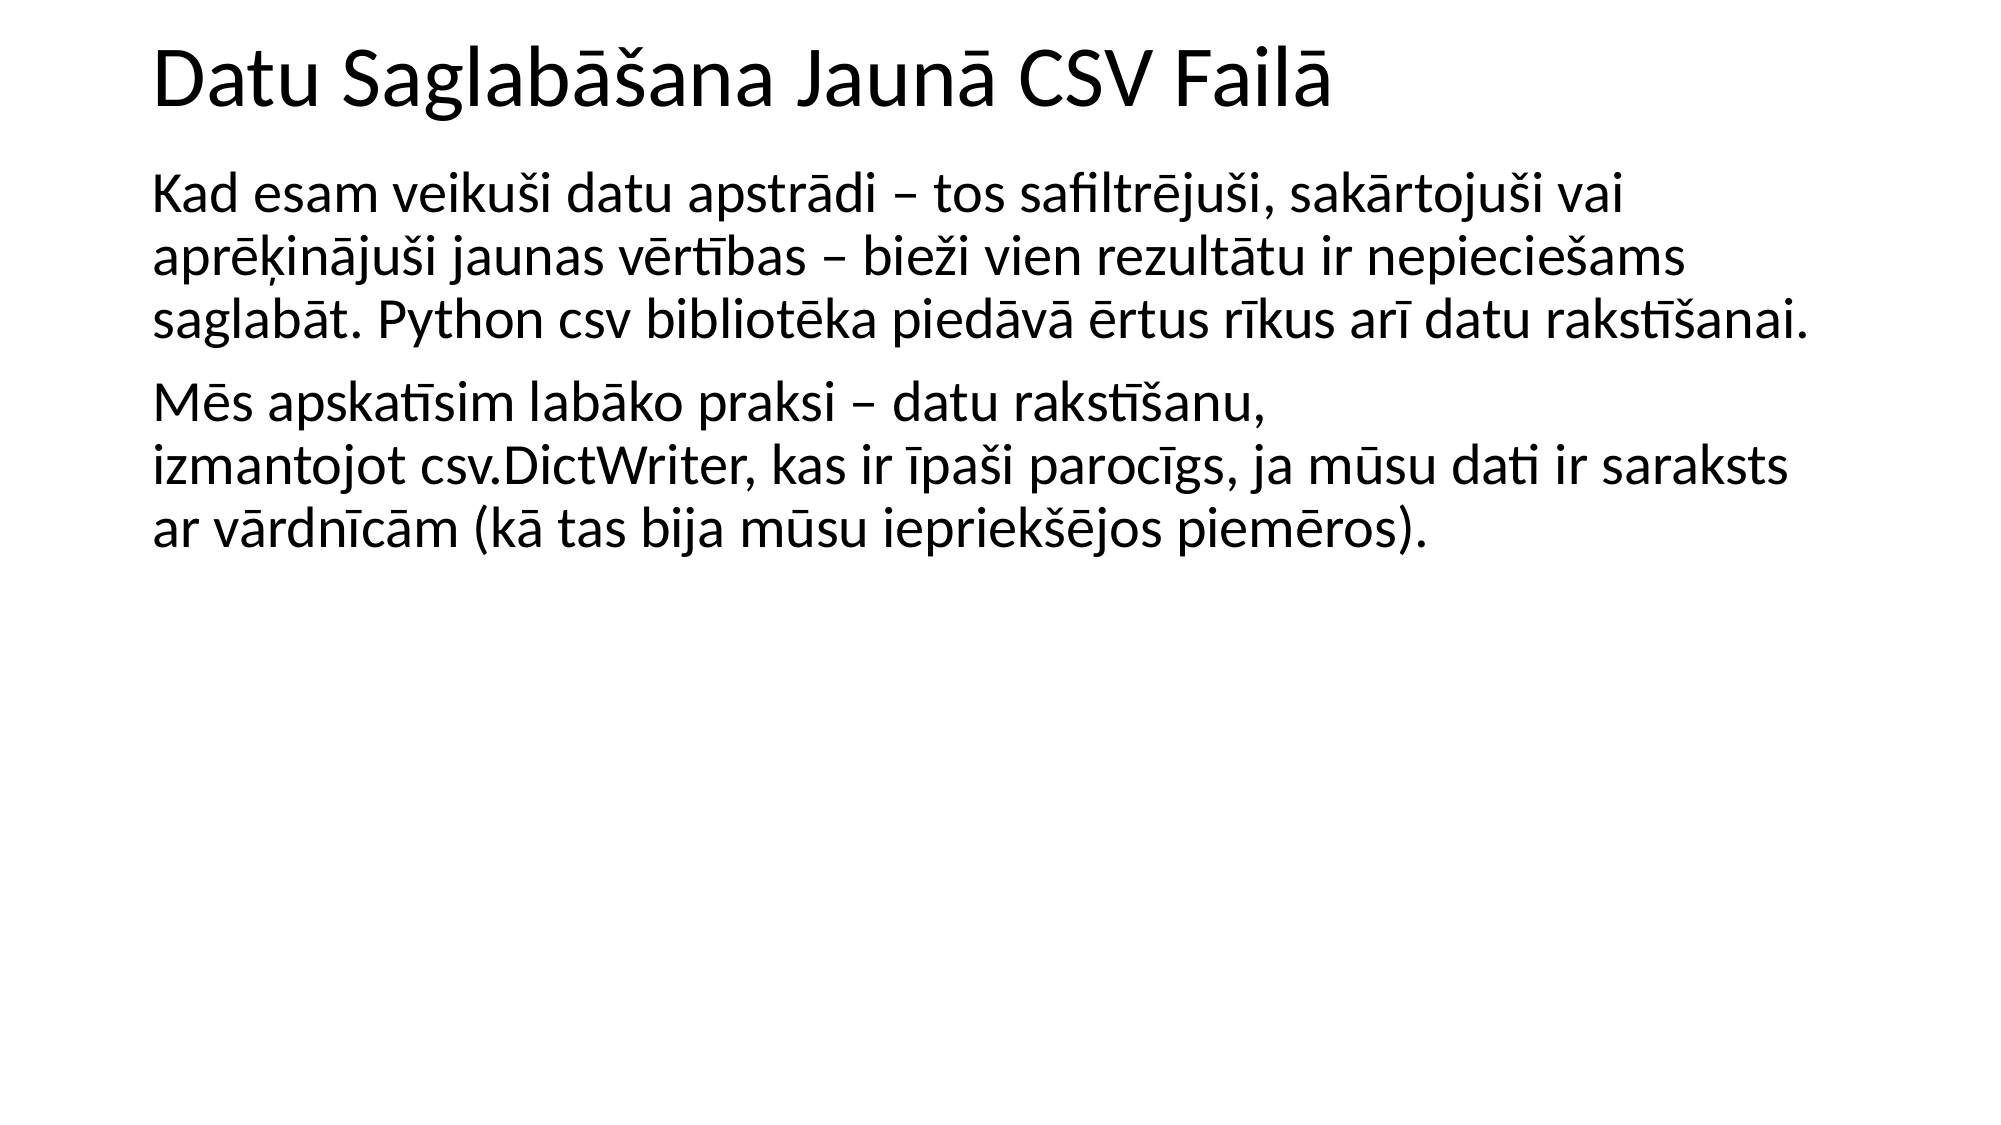

# Datu Saglabāšana Jaunā CSV Failā
Kad esam veikuši datu apstrādi – tos safiltrējuši, sakārtojuši vai aprēķinājuši jaunas vērtības – bieži vien rezultātu ir nepieciešams saglabāt. Python csv bibliotēka piedāvā ērtus rīkus arī datu rakstīšanai.
Mēs apskatīsim labāko praksi – datu rakstīšanu, izmantojot csv.DictWriter, kas ir īpaši parocīgs, ja mūsu dati ir saraksts ar vārdnīcām (kā tas bija mūsu iepriekšējos piemēros).